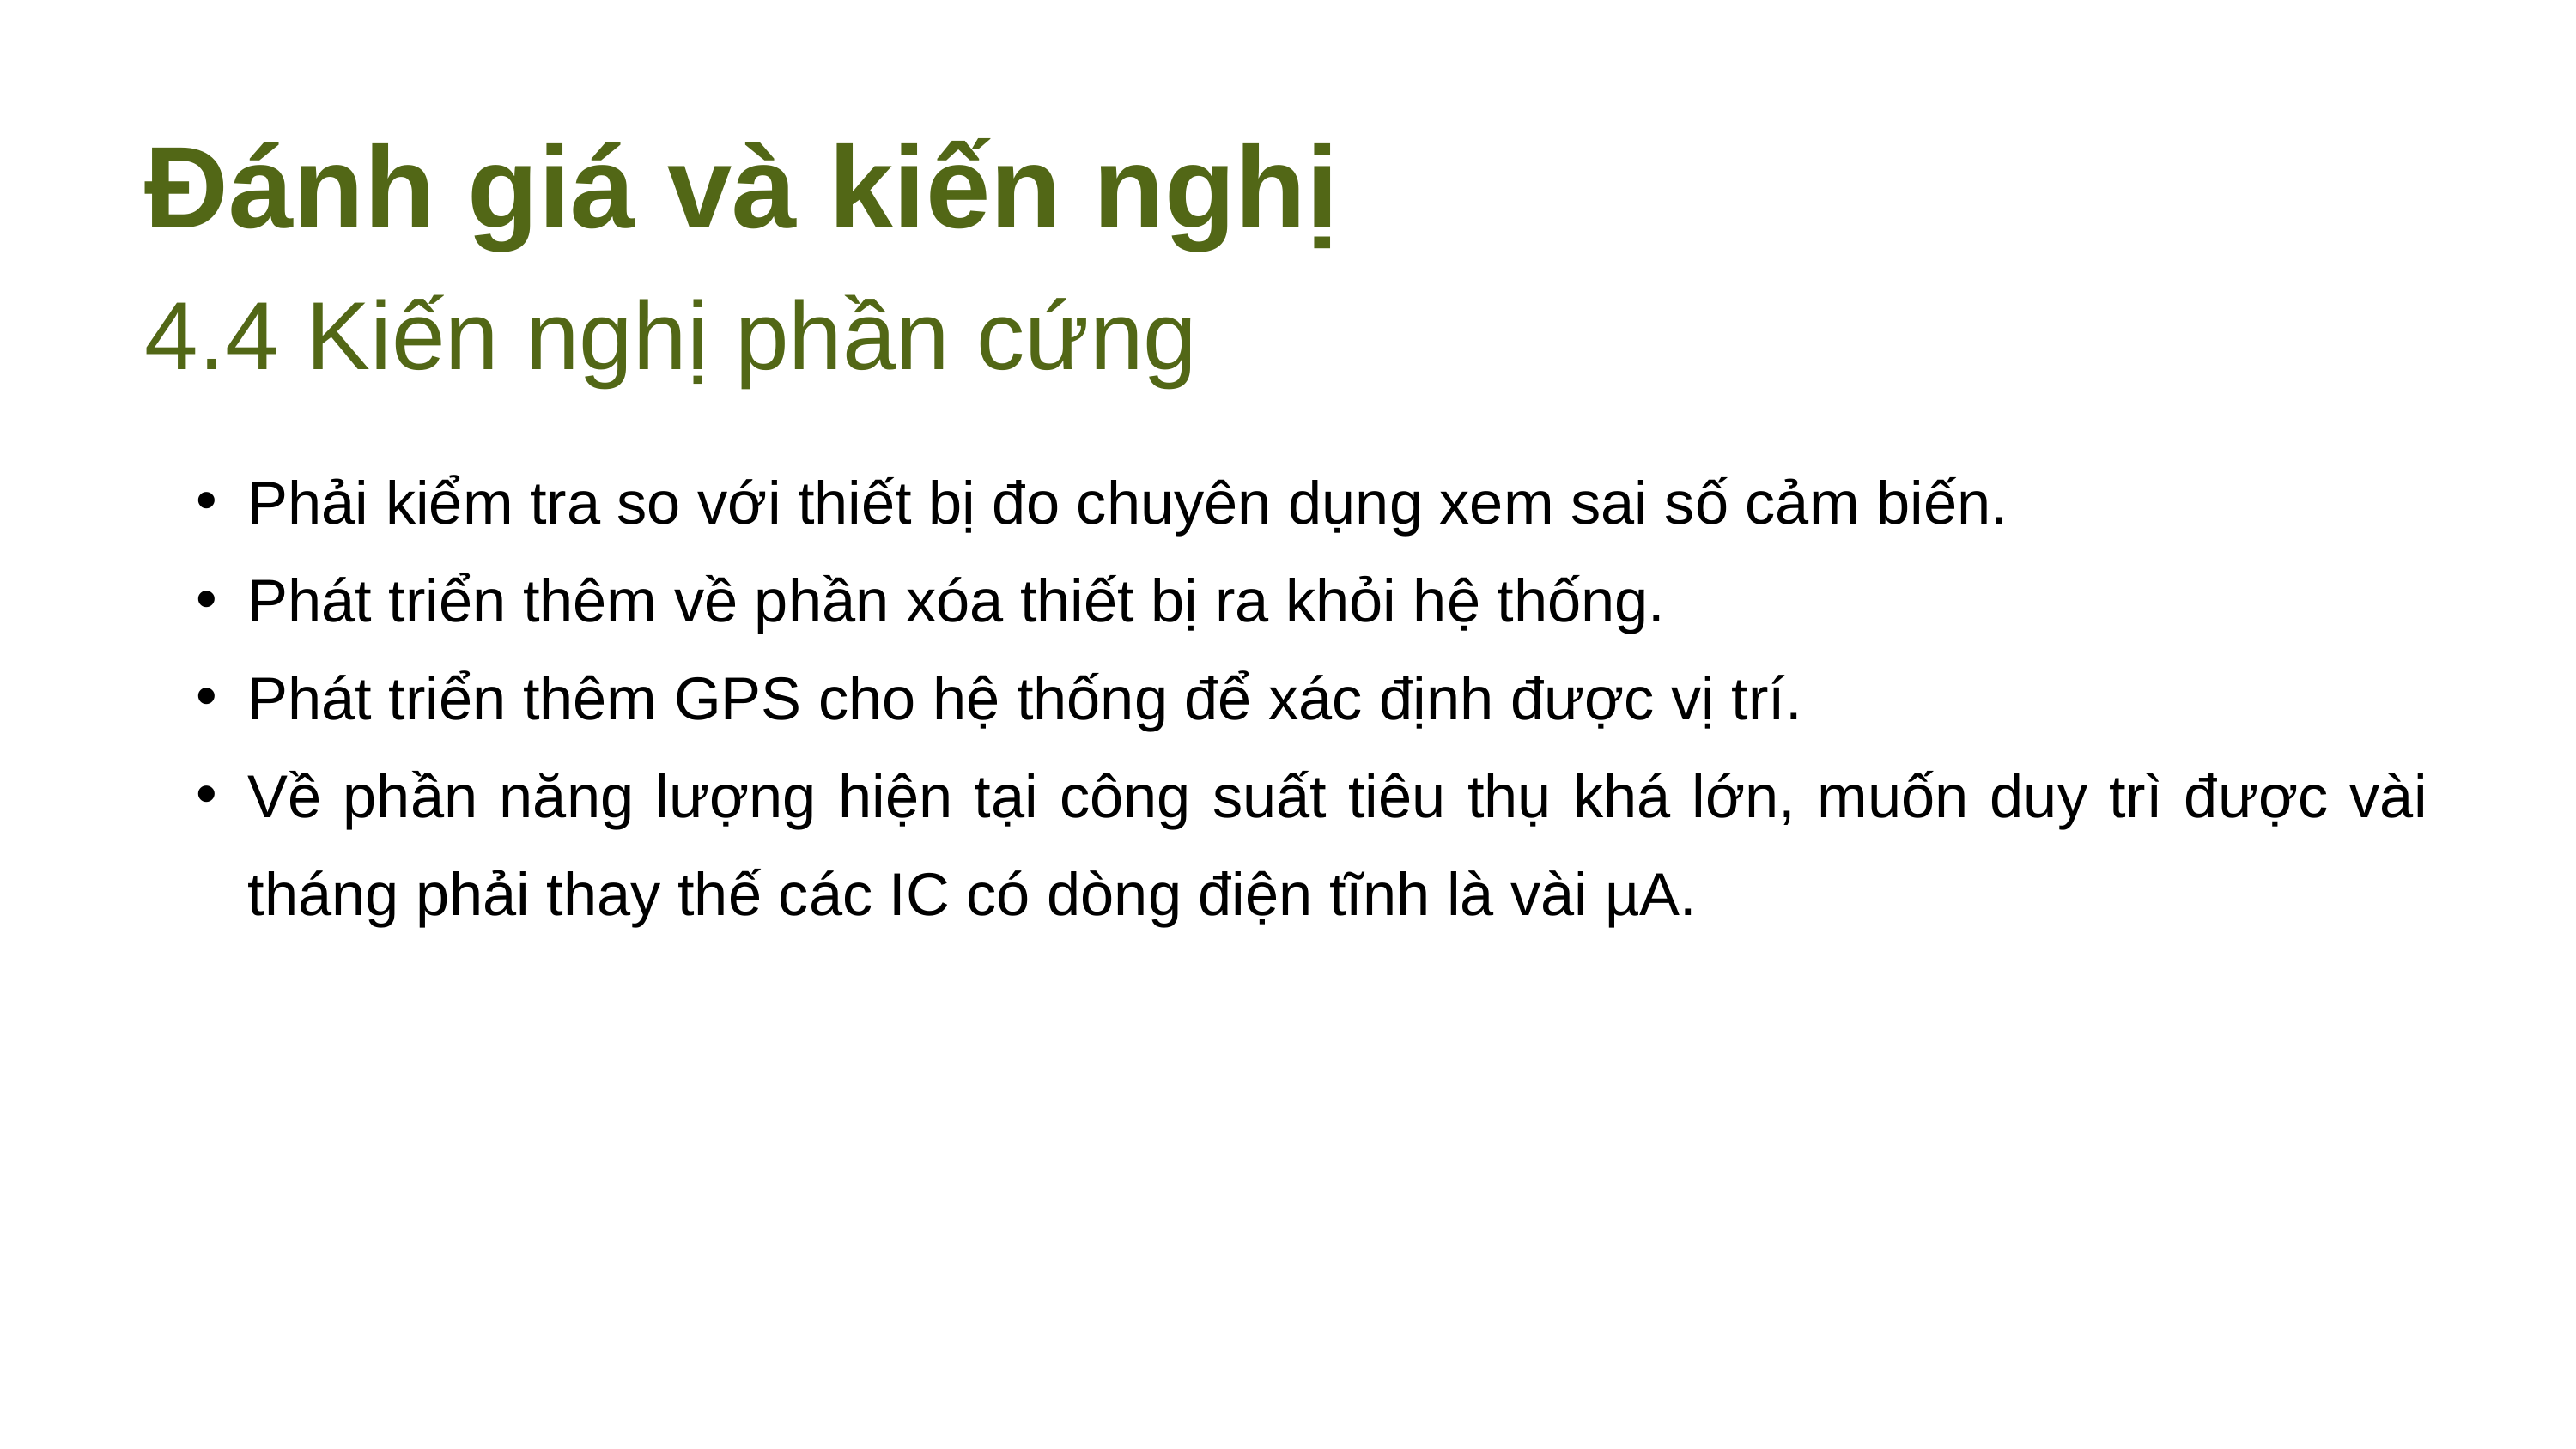

Đánh giá và kiến nghị
4.4 Kiến nghị phần cứng
Phải kiểm tra so với thiết bị đo chuyên dụng xem sai số cảm biến.
Phát triển thêm về phần xóa thiết bị ra khỏi hệ thống.
Phát triển thêm GPS cho hệ thống để xác định được vị trí.
Về phần năng lượng hiện tại công suất tiêu thụ khá lớn, muốn duy trì được vài tháng phải thay thế các IC có dòng điện tĩnh là vài µA.